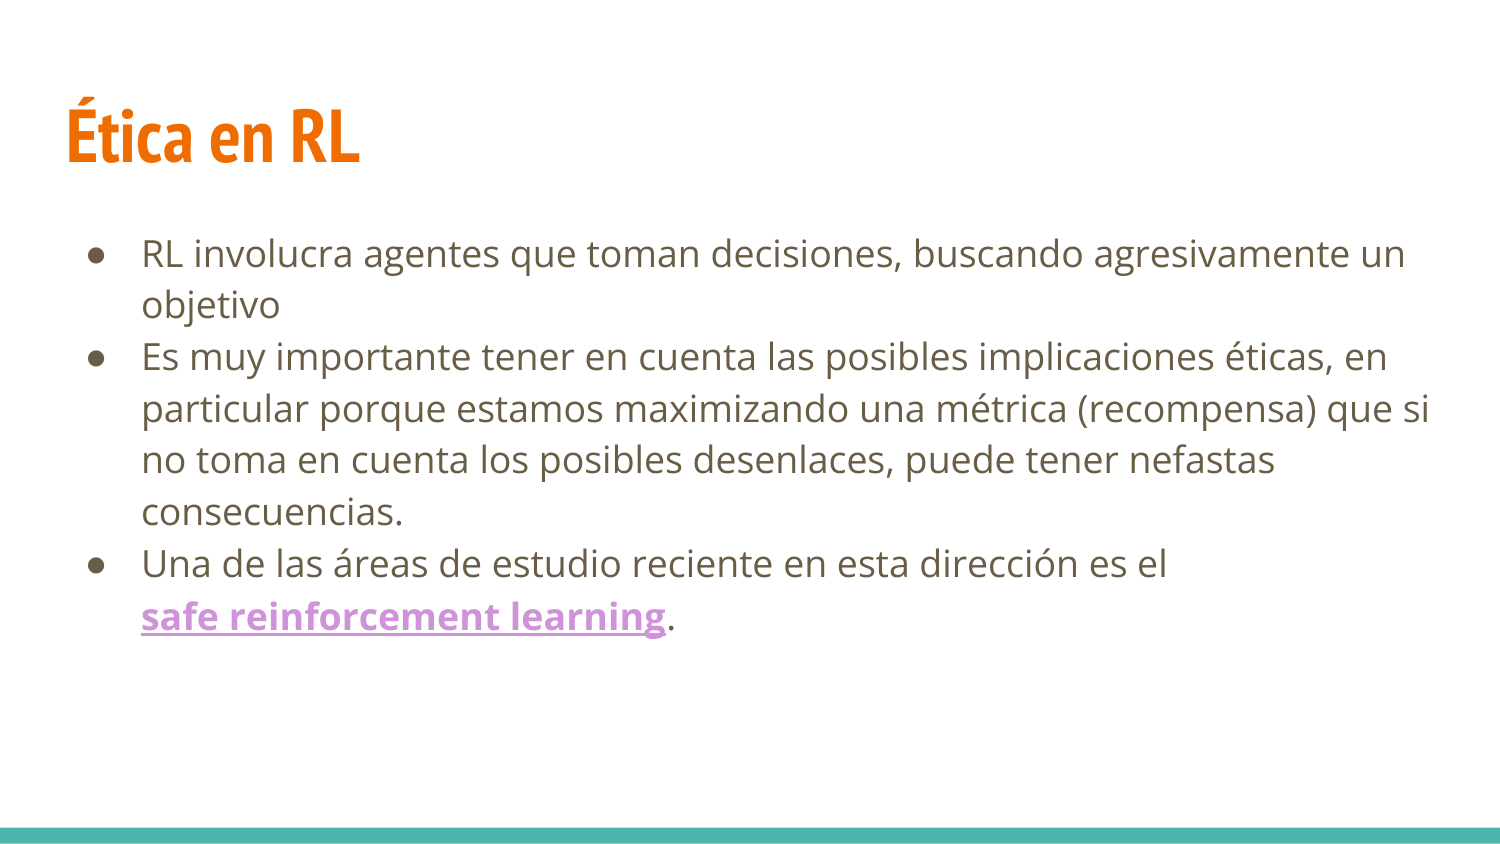

# Ética en RL
RL involucra agentes que toman decisiones, buscando agresivamente un objetivo
Es muy importante tener en cuenta las posibles implicaciones éticas, en particular porque estamos maximizando una métrica (recompensa) que si no toma en cuenta los posibles desenlaces, puede tener nefastas consecuencias.
Una de las áreas de estudio reciente en esta dirección es el safe reinforcement learning.